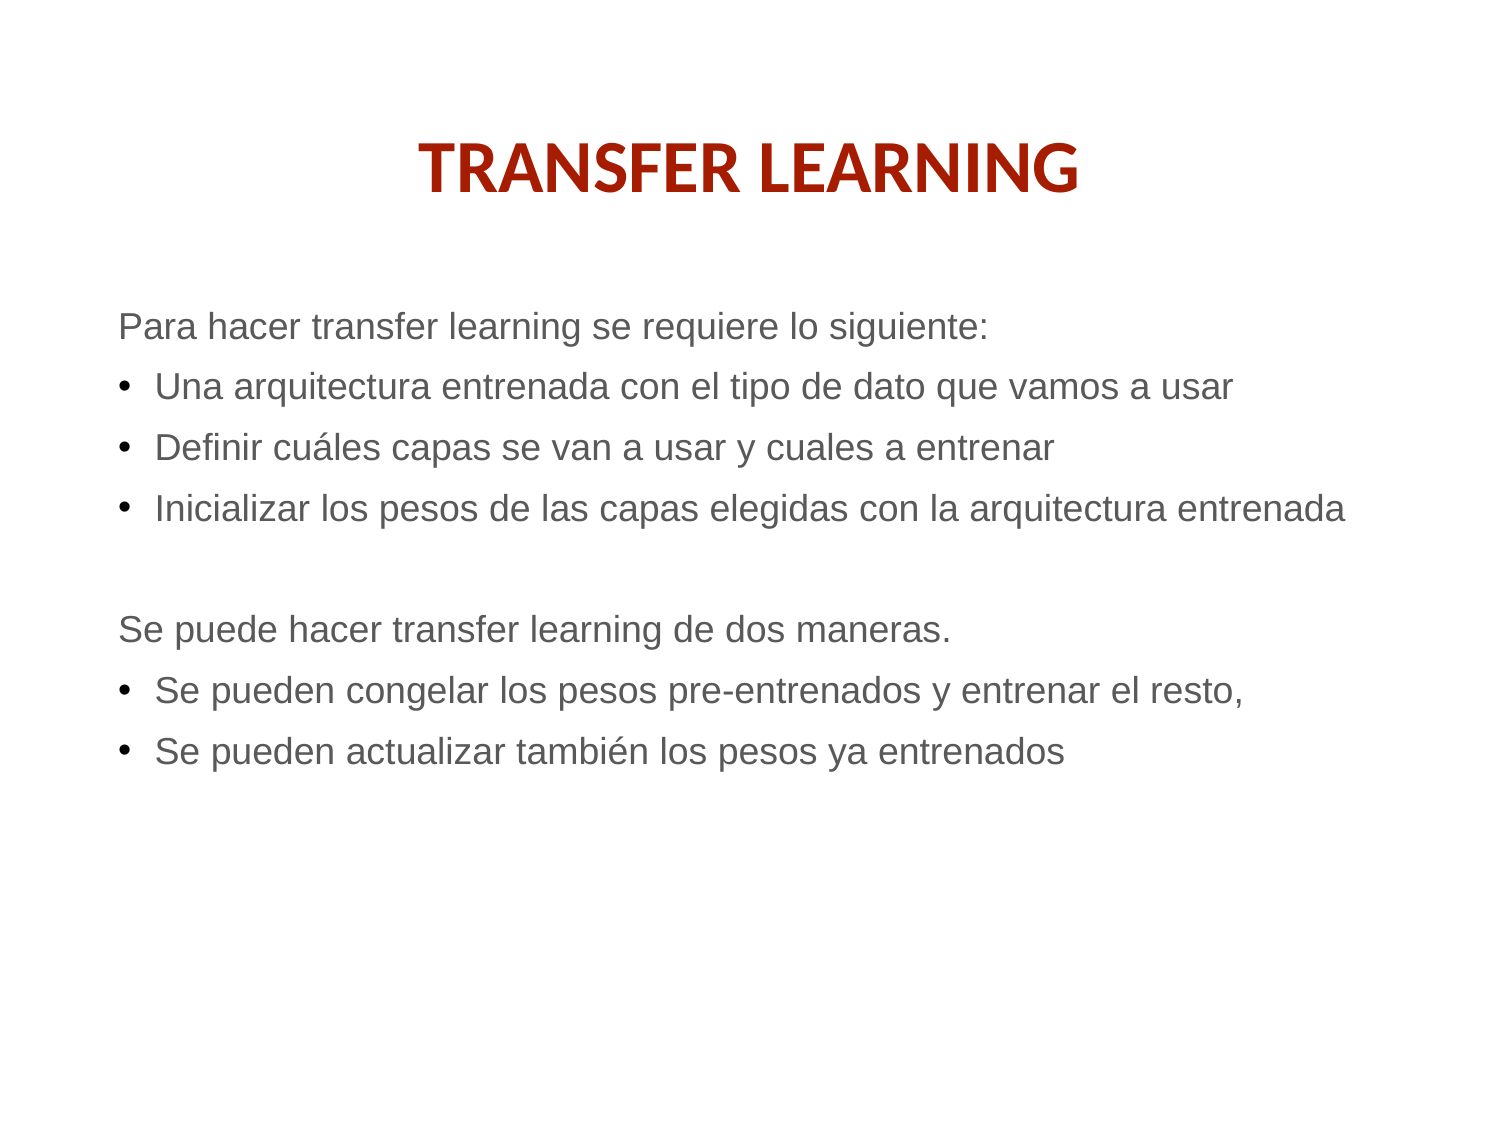

# Transfer Learning
Para hacer transfer learning se requiere lo siguiente:
Una arquitectura entrenada con el tipo de dato que vamos a usar
Definir cuáles capas se van a usar y cuales a entrenar
Inicializar los pesos de las capas elegidas con la arquitectura entrenada

Se puede hacer transfer learning de dos maneras.
Se pueden congelar los pesos pre-entrenados y entrenar el resto,
Se pueden actualizar también los pesos ya entrenados